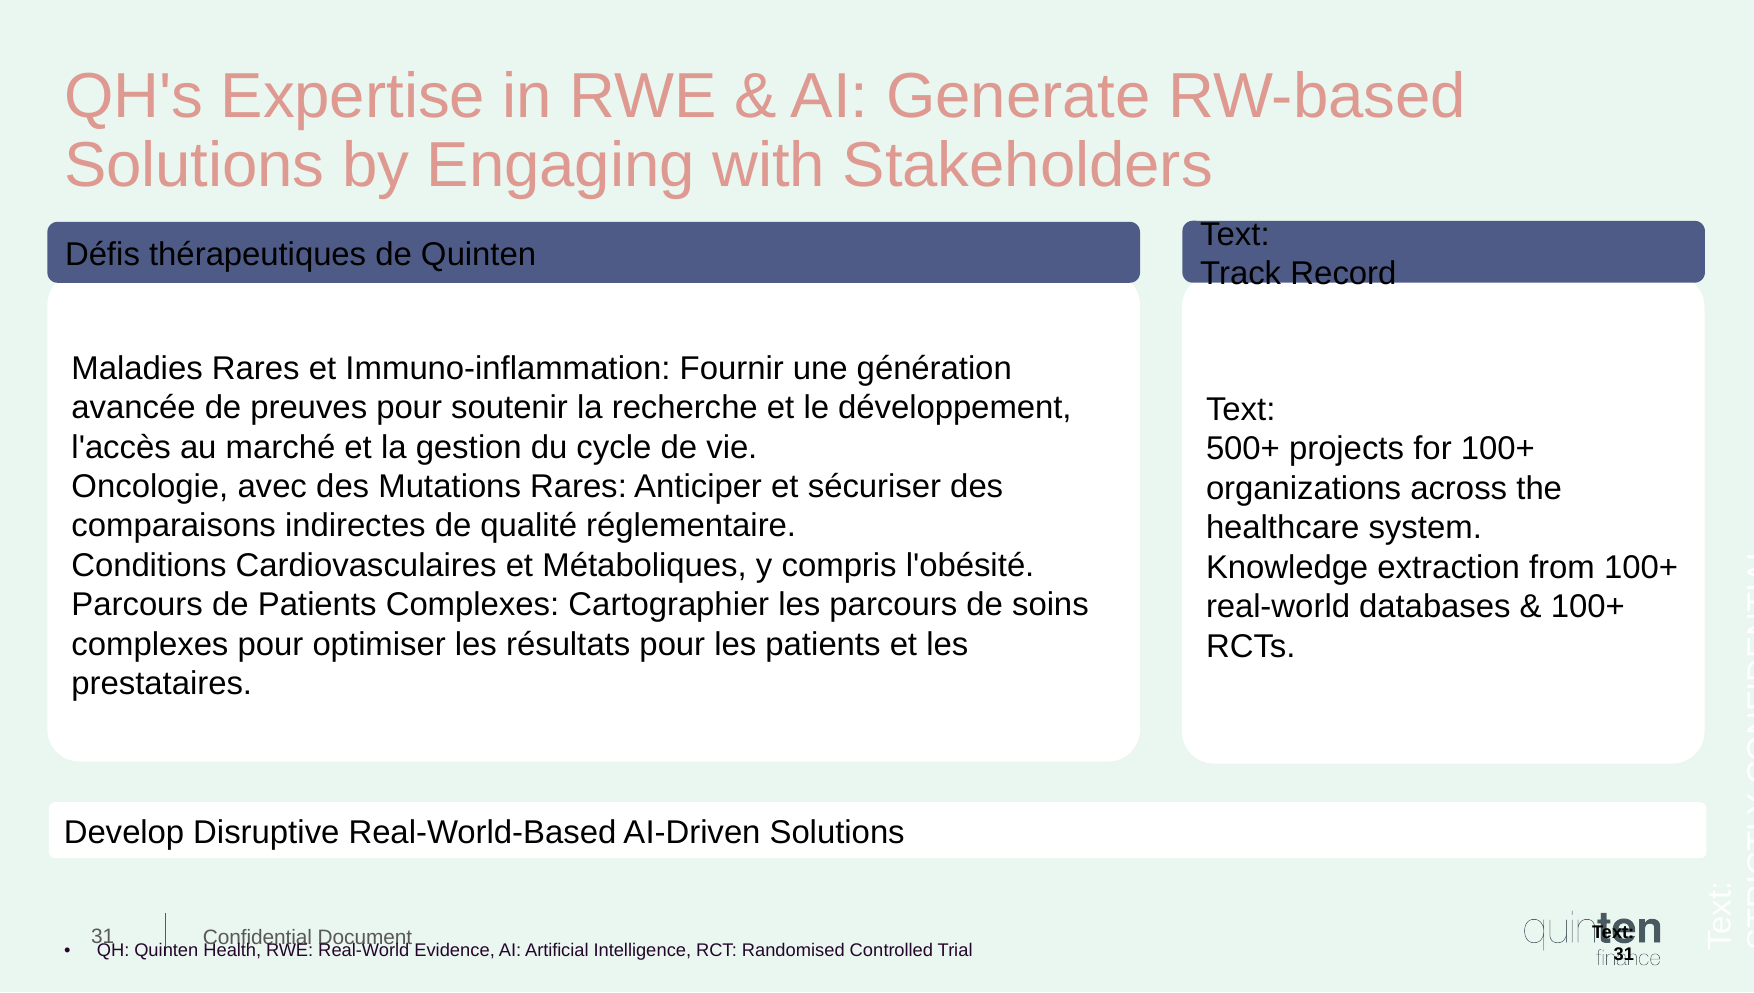

# QH's Expertise in RWE & AI: Generate RW-based Solutions by Engaging with Stakeholders
Text:
Track Record
Défis thérapeutiques de Quinten
Maladies Rares et Immuno-inflammation: Fournir une génération avancée de preuves pour soutenir la recherche et le développement, l'accès au marché et la gestion du cycle de vie.
Oncologie, avec des Mutations Rares: Anticiper et sécuriser des comparaisons indirectes de qualité réglementaire.
Conditions Cardiovasculaires et Métaboliques, y compris l'obésité.
Parcours de Patients Complexes: Cartographier les parcours de soins complexes pour optimiser les résultats pour les patients et les prestataires.
Text:
500+ projects for 100+ organizations across the healthcare system.
Knowledge extraction from 100+ real-world databases & 100+ RCTs.
Text:
STRICTLY CONFIDENTIAL
Develop Disruptive Real-World-Based AI-Driven Solutions
QH: Quinten Health, RWE: Real-World Evidence, AI: Artificial Intelligence, RCT: Randomised Controlled Trial
Text:
31